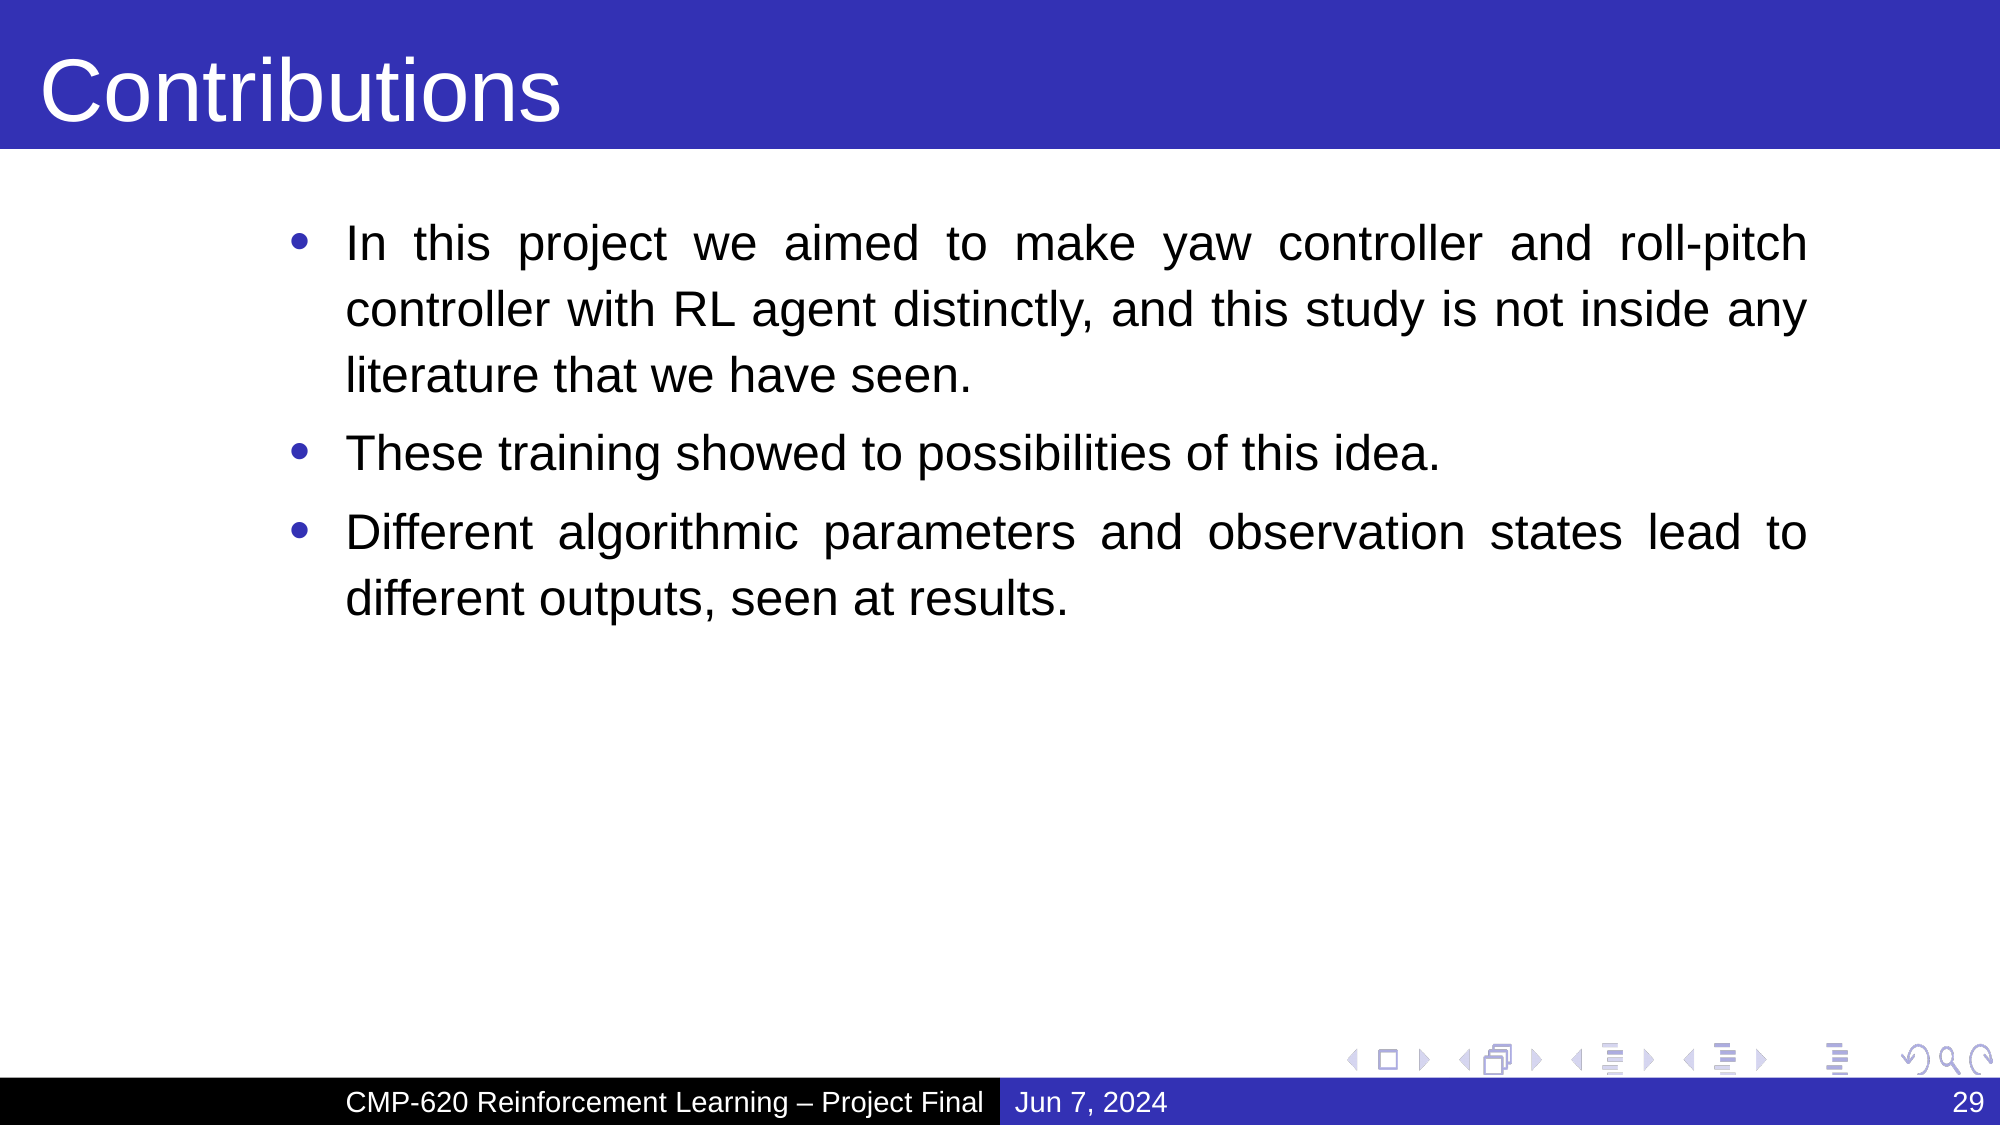

# Contributions
In this project we aimed to make yaw controller and roll-pitch controller with RL agent distinctly, and this study is not inside any literature that we have seen.
These training showed to possibilities of this idea.
Different algorithmic parameters and observation states lead to different outputs, seen at results.

CMP-620 Reinforcement Learning – Project Final
Jun 7, 2024
29